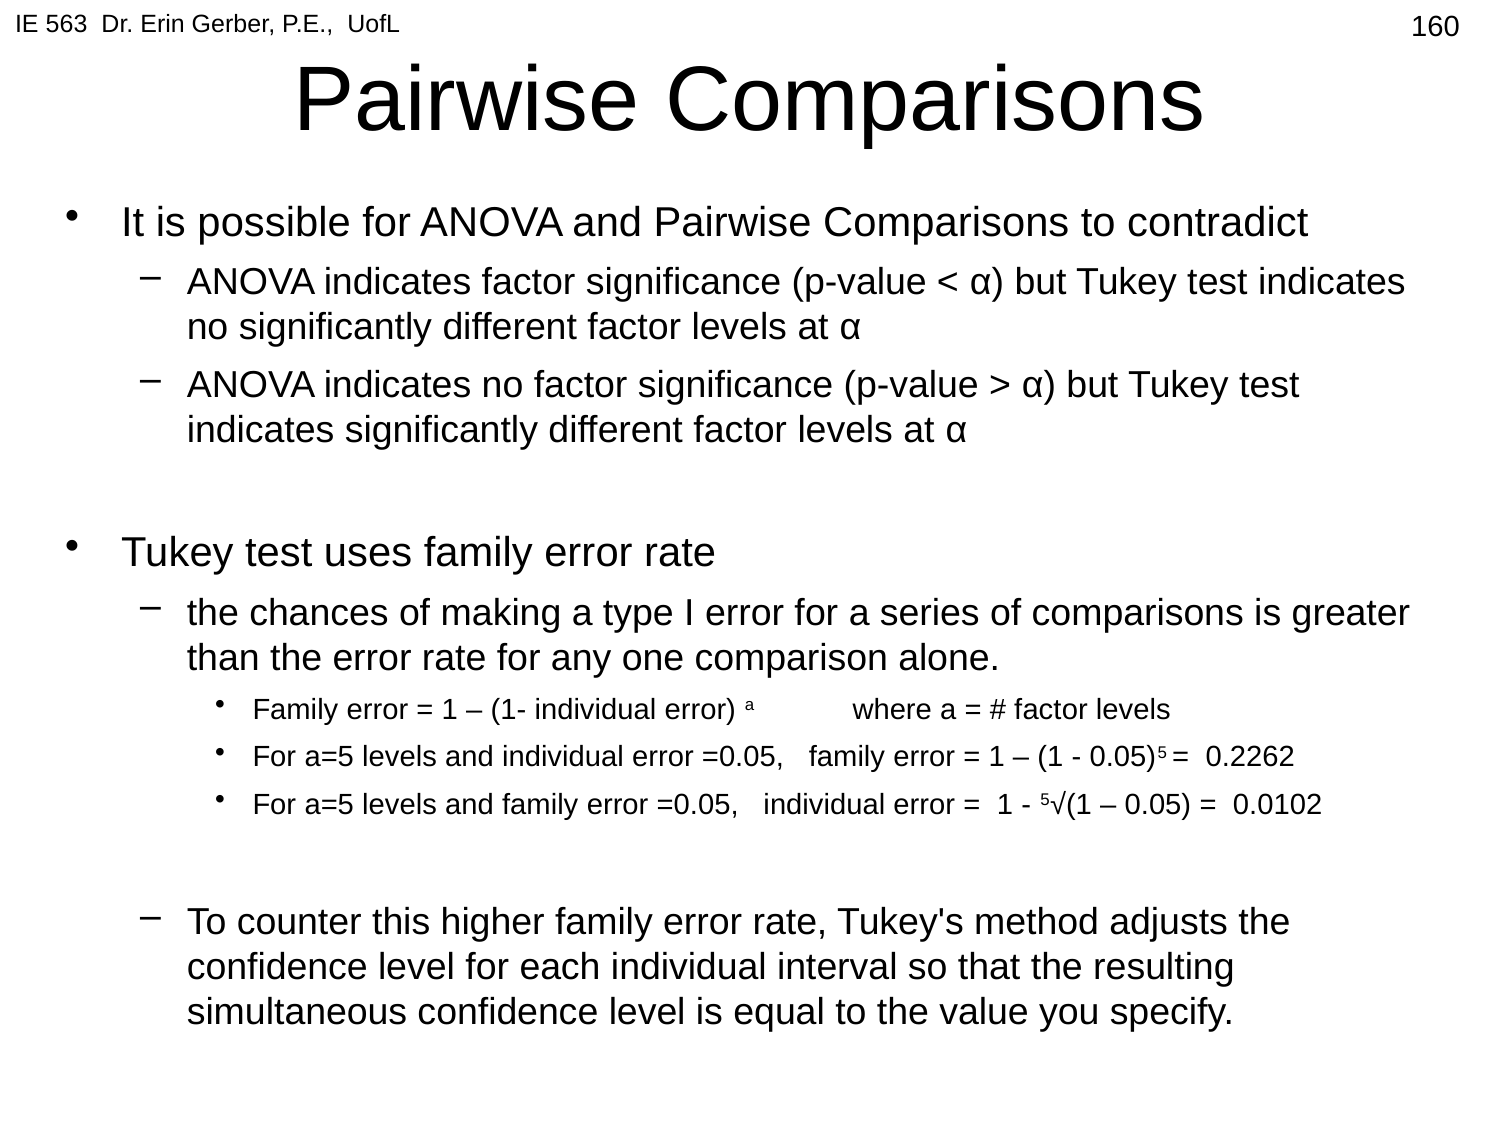

IE 563  Dr. Erin Gerber, P.E.,  UofL
# Pairwise Comparisons
160
It is possible for ANOVA and Pairwise Comparisons to contradict
ANOVA indicates factor significance (p-value < α) but Tukey test indicates no significantly different factor levels at α
ANOVA indicates no factor significance (p-value > α) but Tukey test  indicates significantly different factor levels at α

Tukey test uses family error rate
the chances of making a type I error for a series of comparisons is greater than the error rate for any one comparison alone.
Family error = 1 – (1- individual error) a	where a = # factor levels
For a=5 levels and individual error =0.05,   family error = 1 – (1 - 0.05)5 =  0.2262
For a=5 levels and family error =0.05,   individual error =  1 - 5√(1 – 0.05) =  0.0102

To counter this higher family error rate, Tukey's method adjusts the confidence level for each individual interval so that the resulting simultaneous confidence level is equal to the value you specify.